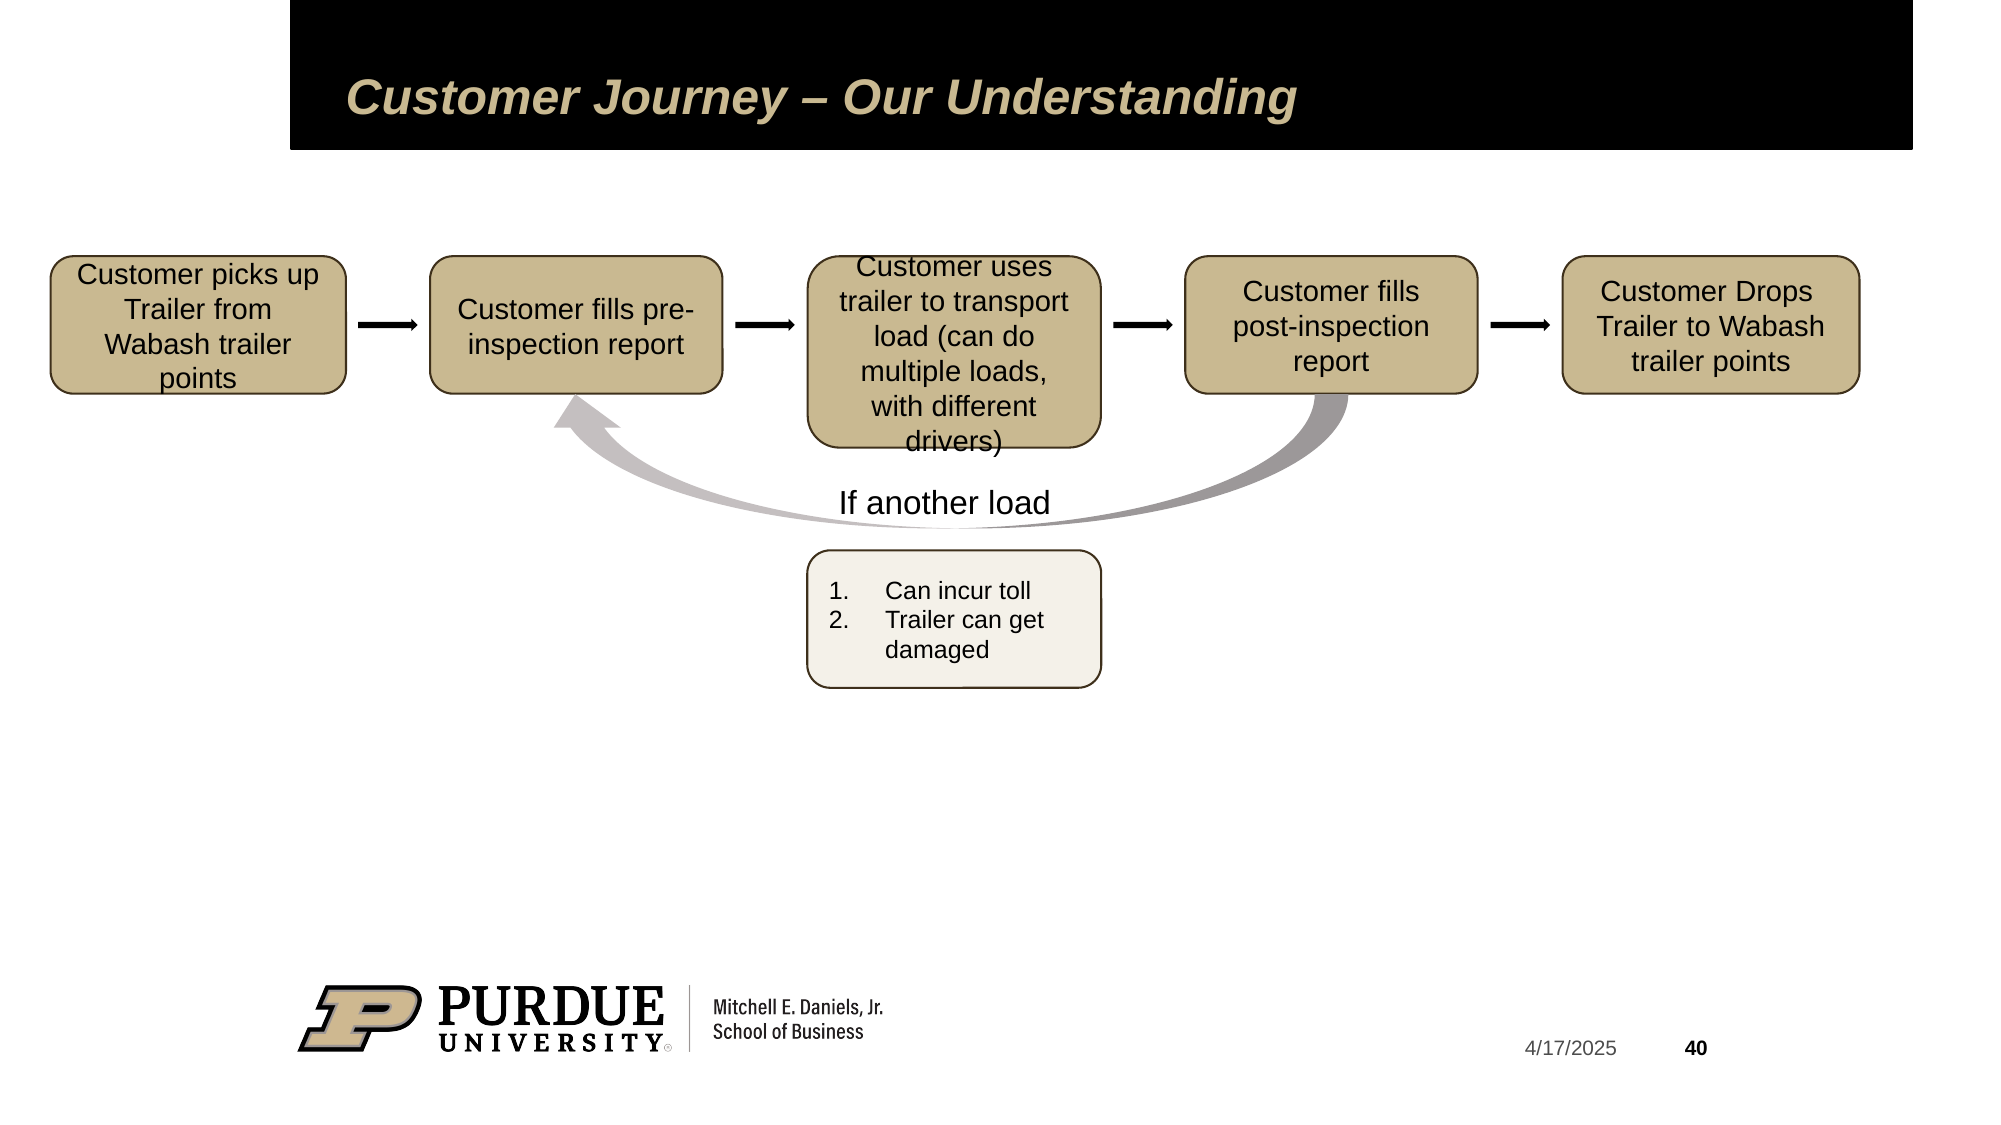

# Customer Journey – Our Understanding
Customer picks up Trailer from Wabash trailer points
Customer fills pre-inspection report
Customer uses trailer to transport load (can do multiple loads, with different drivers)
Customer fills post-inspection report
Customer Drops  Trailer to Wabash trailer points

If another load
Can incur toll
Trailer can get damaged
40
4/17/2025